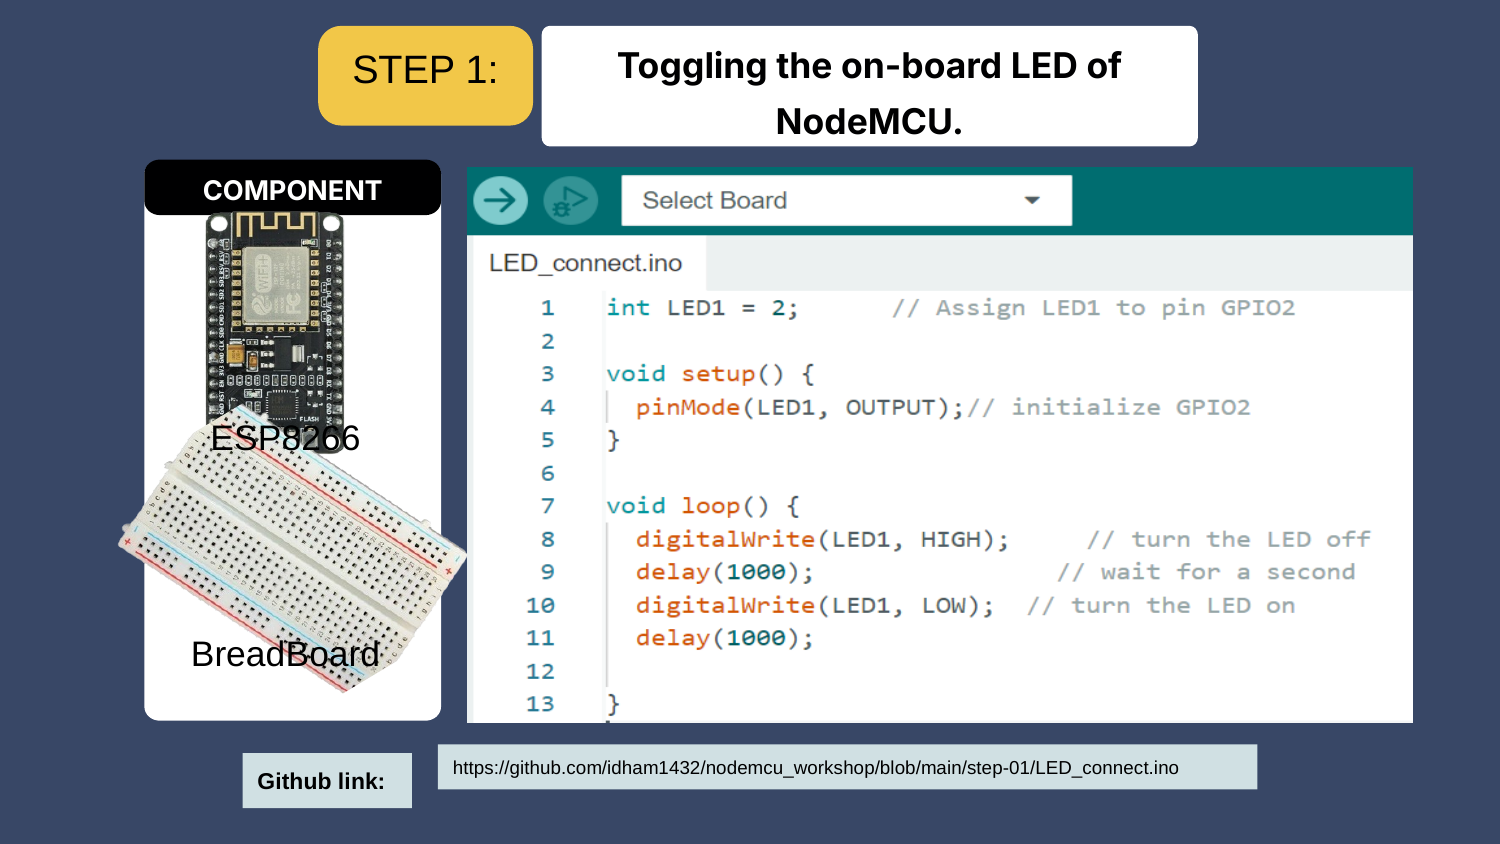

STEP 1:

Toggling the on-board LED of NodeMCU.

COMPONENT

ESP8266

BreadBoard
https://github.com/idham1432/nodemcu_workshop/blob/main/step-01/LED_connect.ino
Github link: